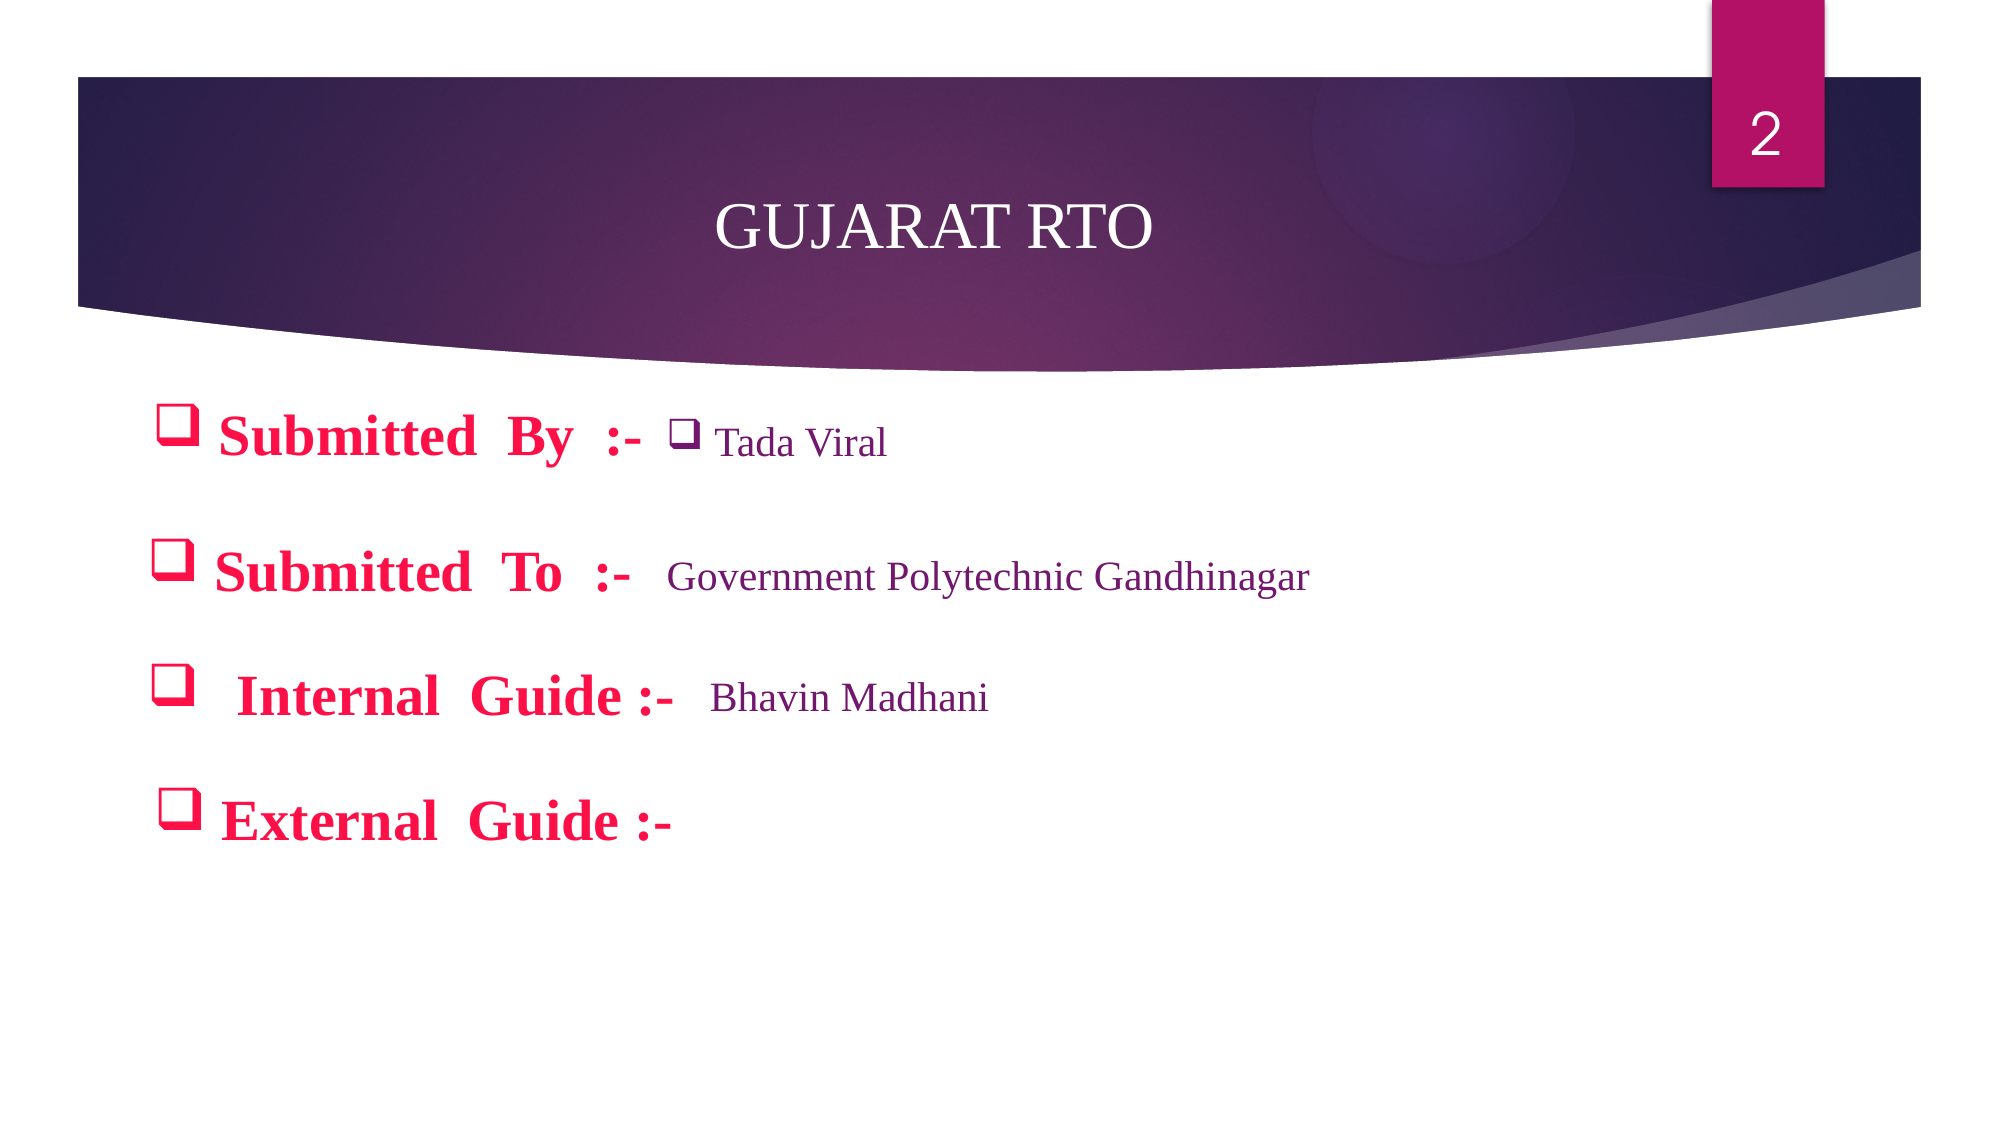

2
GUJARAT RTO
 Submitted  By  :-
 Tada Viral
 Submitted  To  :-
Government Polytechnic Gandhinagar
 Internal  Guide :-
Bhavin Madhani
 External  Guide :-